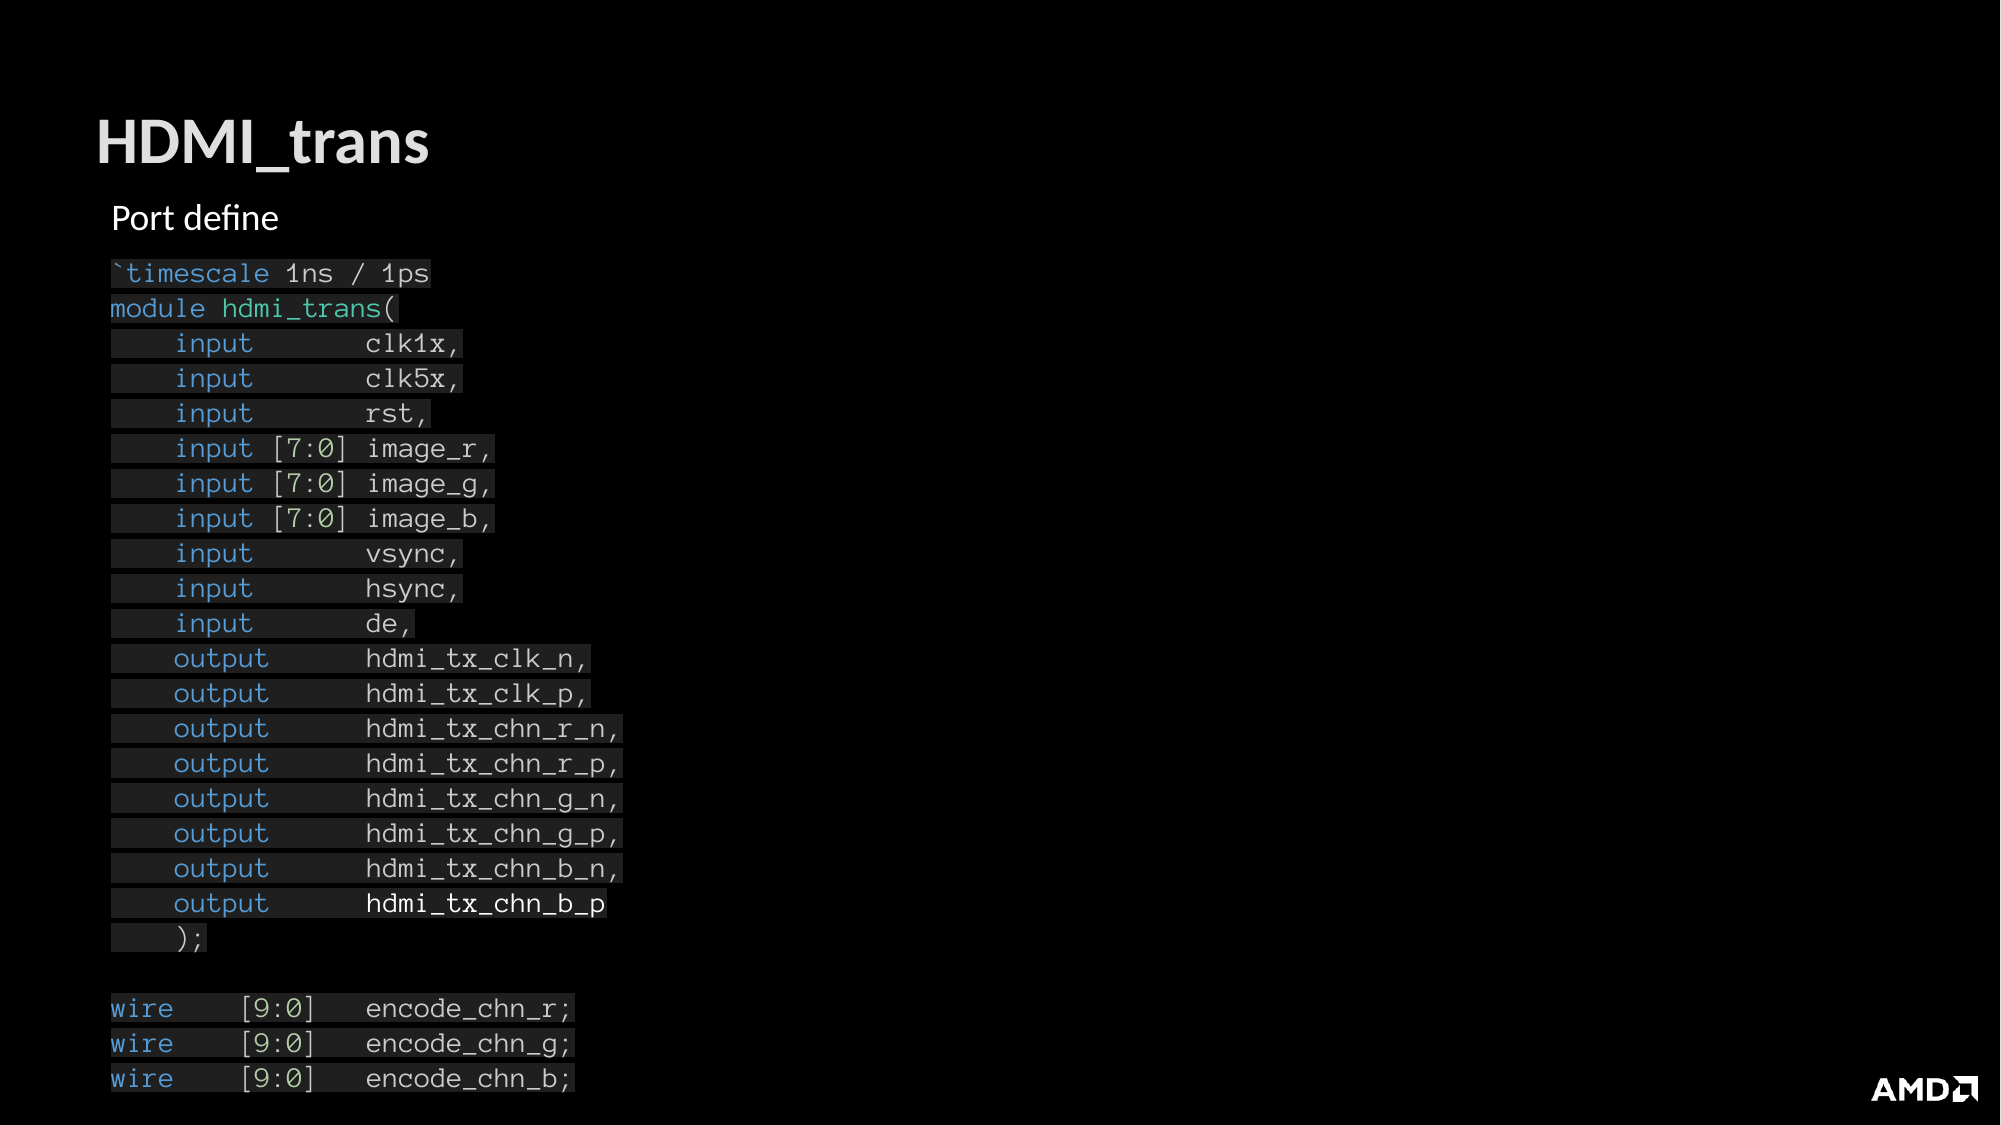

# HDMI_trans
Port define
`timescale 1ns / 1ps
module hdmi_trans(
    input       clk1x,
    input       clk5x,
    input       rst,
    input [7:0] image_r,
    input [7:0] image_g,
    input [7:0] image_b,
    input       vsync,
    input       hsync,
    input       de,
    output      hdmi_tx_clk_n,
    output      hdmi_tx_clk_p,
    output      hdmi_tx_chn_r_n,
    output      hdmi_tx_chn_r_p,
    output      hdmi_tx_chn_g_n,
    output      hdmi_tx_chn_g_p,
    output      hdmi_tx_chn_b_n,
    output      hdmi_tx_chn_b_p
    );

wire    [9:0]   encode_chn_r;
wire    [9:0]   encode_chn_g;
wire    [9:0]   encode_chn_b;